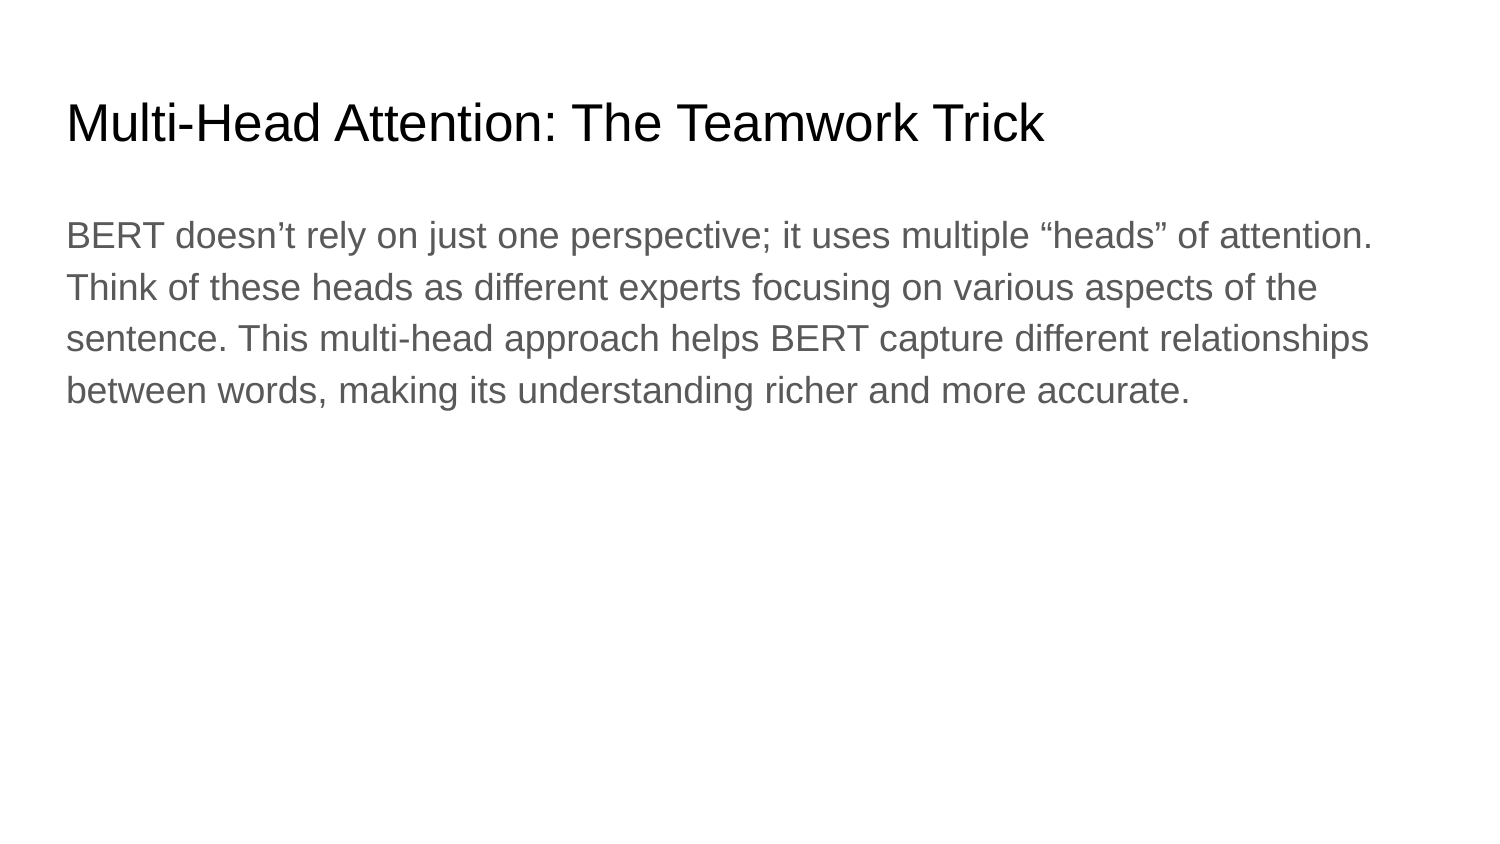

# Multi-Head Attention: The Teamwork Trick

BERT doesn’t rely on just one perspective; it uses multiple “heads” of attention. Think of these heads as different experts focusing on various aspects of the sentence. This multi-head approach helps BERT capture different relationships between words, making its understanding richer and more accurate.